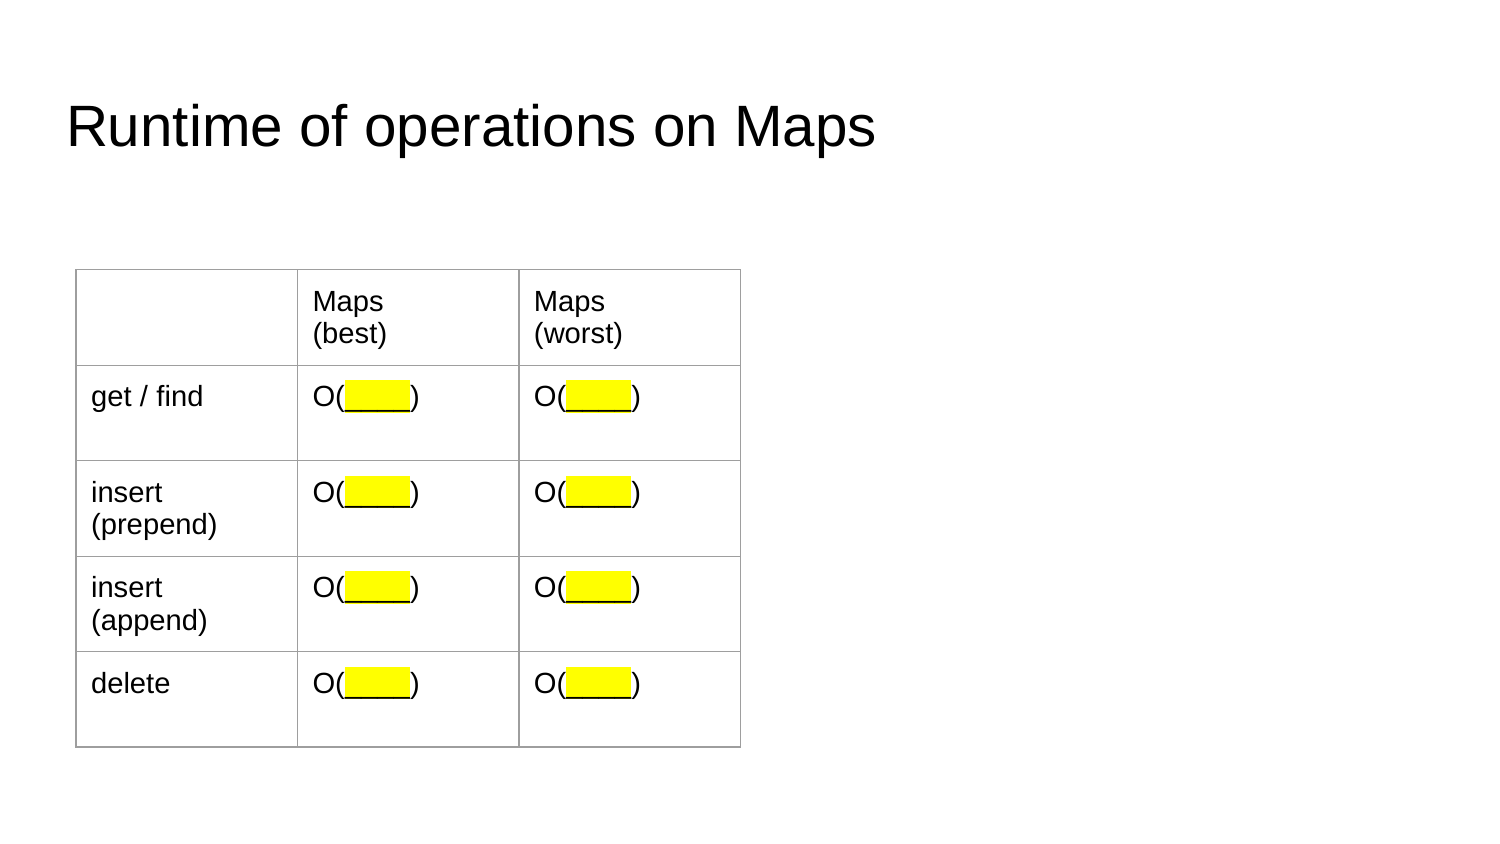

# Runtime of operations on Maps
|  | Maps (best) | Maps (worst) |
| --- | --- | --- |
| get / find | O(\_\_\_\_) | O(\_\_\_\_) |
| insert (prepend) | O(\_\_\_\_) | O(\_\_\_\_) |
| insert (append) | O(\_\_\_\_) | O(\_\_\_\_) |
| delete | O(\_\_\_\_) | O(\_\_\_\_) |